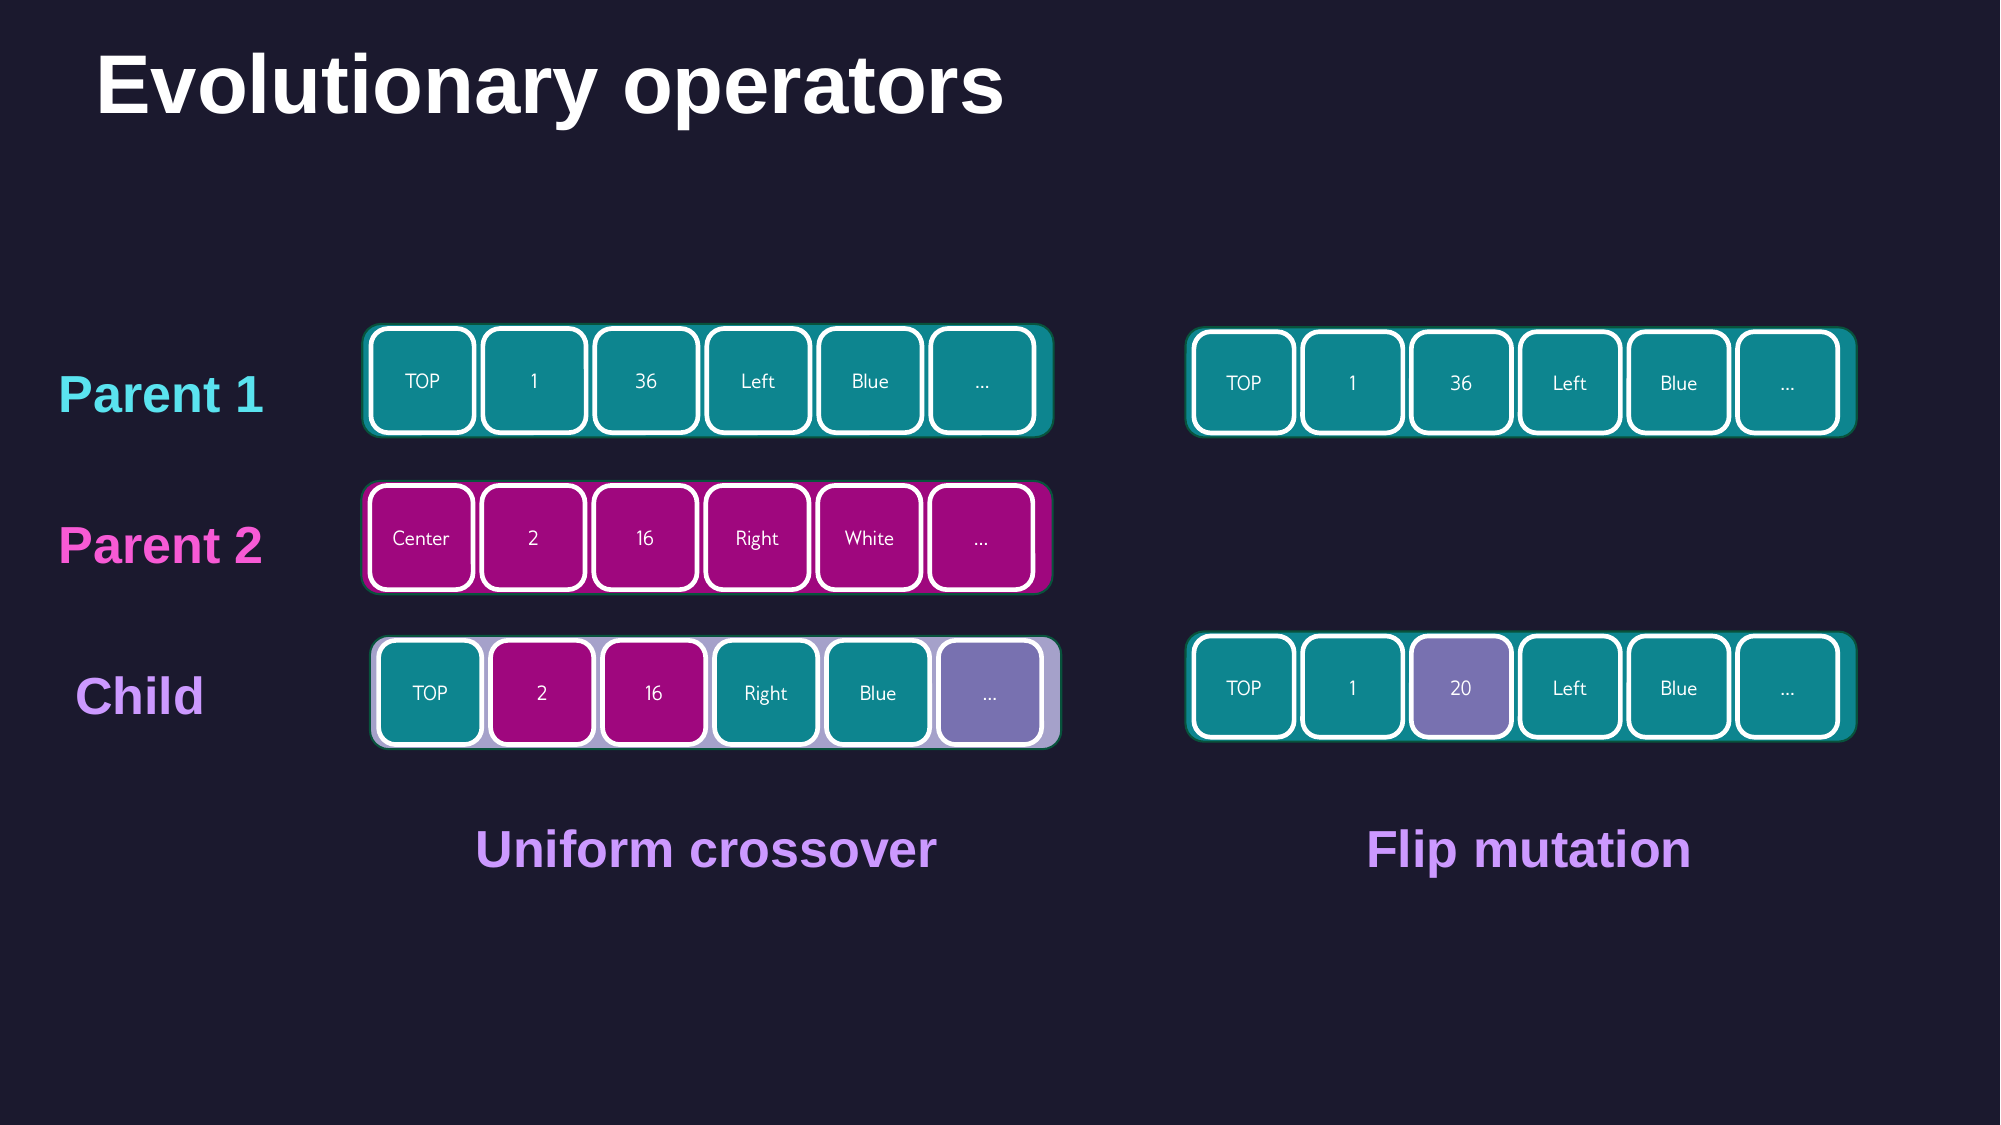

# Evolutionary operators

…
Blue
Left
TOP
1
36

…
Blue
Left
TOP
1
36
Parent 1

…
White
Right
Center
2
16
Parent 2

…
Blue
Left
TOP
1
20

…
Blue
Right
TOP
2
16
Child
Uniform crossover
Flip mutation